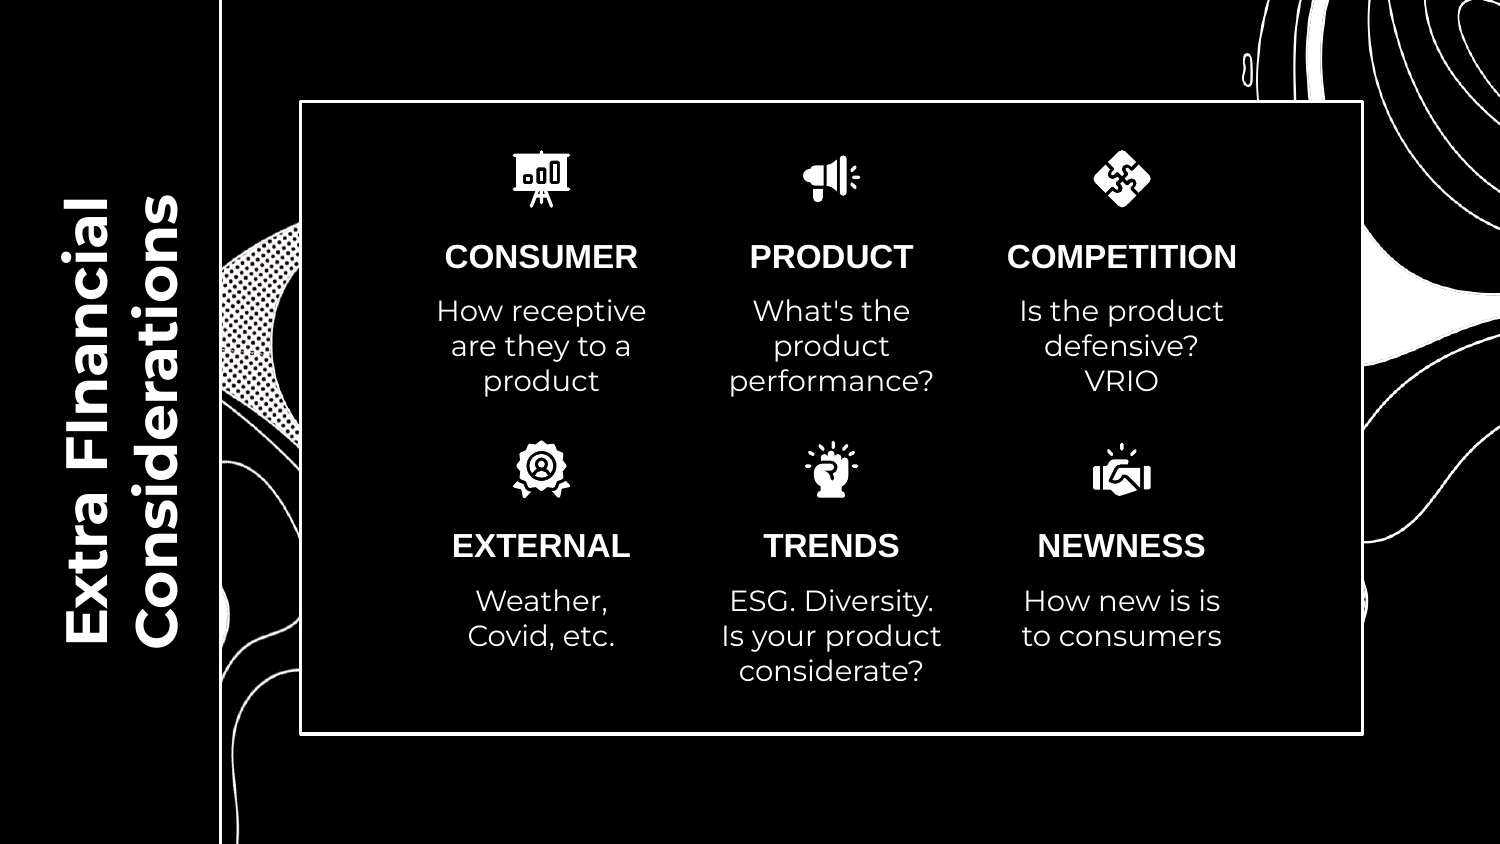

CONSUMER
PRODUCT
COMPETITION
How receptive are they to a product

What's the product performance?
Is the product defensive? VRIO
# Extra FInancial Considerations

EXTERNAL
TRENDS
NEWNESS
Weather, Covid, etc.
ESG. Diversity. Is your product considerate?

How new is is to consumers